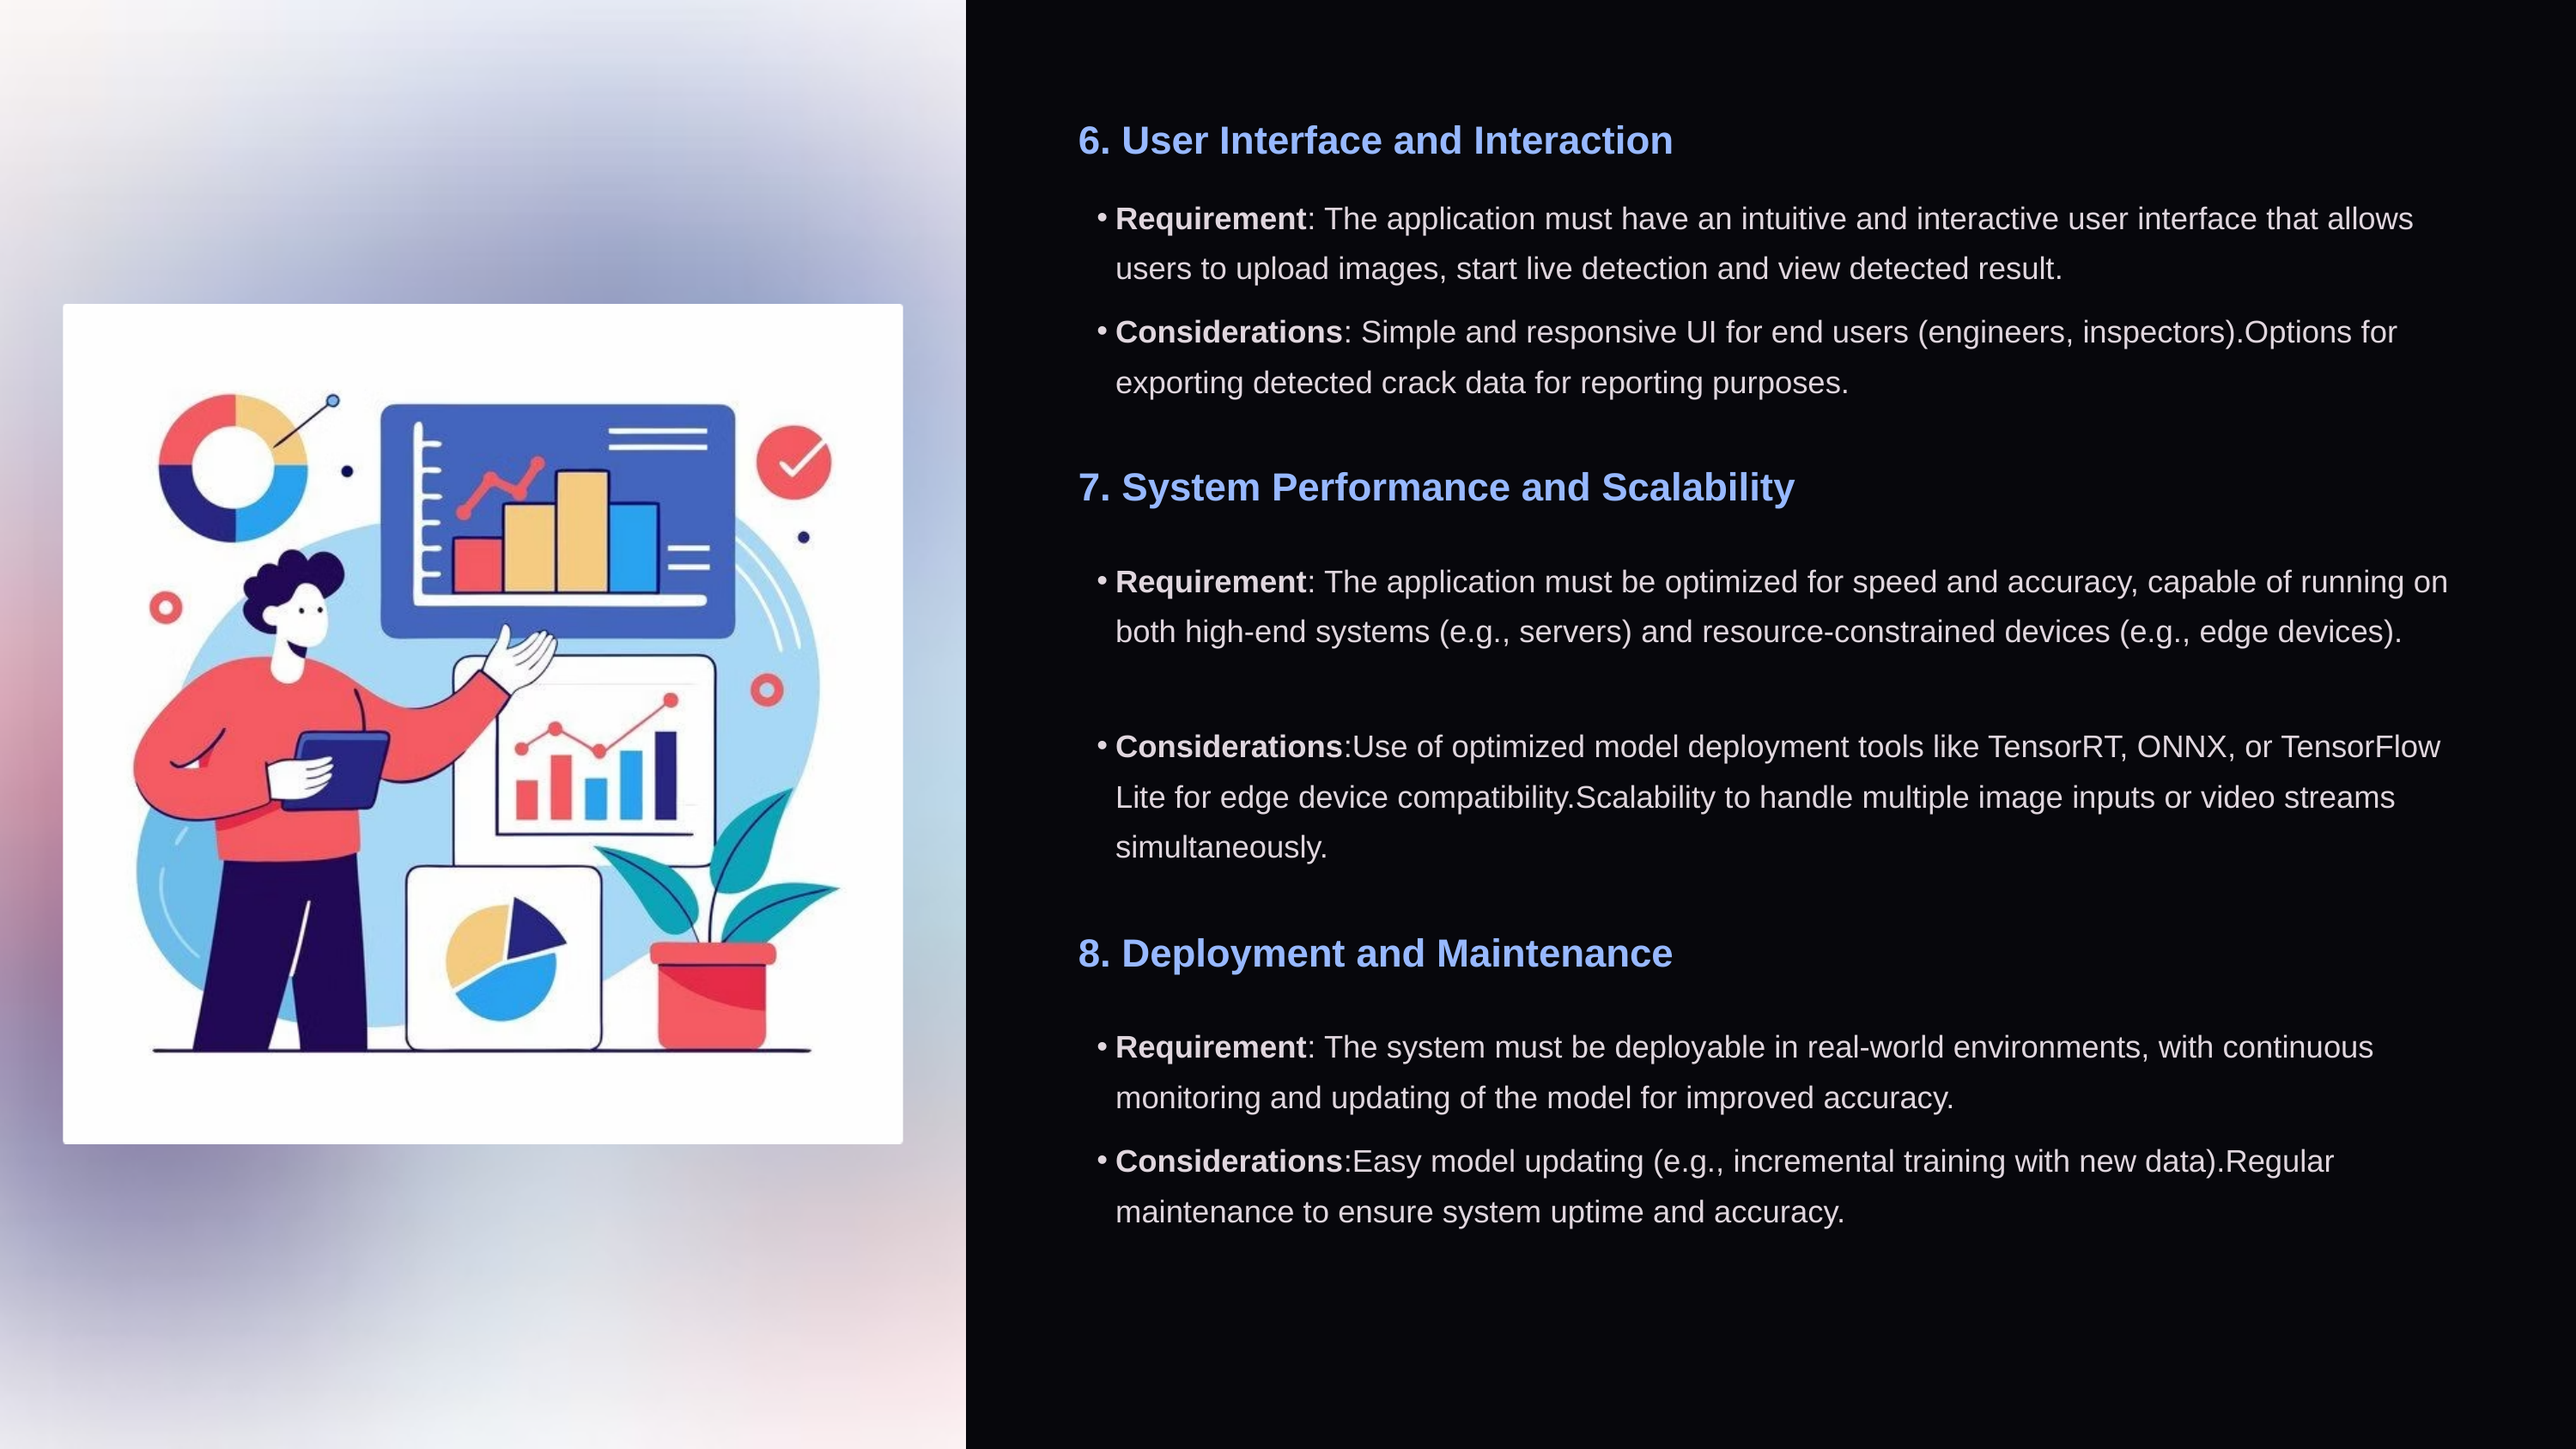

6. User Interface and Interaction
Requirement: The application must have an intuitive and interactive user interface that allows users to upload images, start live detection and view detected result.
Considerations: Simple and responsive UI for end users (engineers, inspectors).Options for exporting detected crack data for reporting purposes.

7. System Performance and Scalability
Requirement: The application must be optimized for speed and accuracy, capable of running on both high-end systems (e.g., servers) and resource-constrained devices (e.g., edge devices).
Considerations:Use of optimized model deployment tools like TensorRT, ONNX, or TensorFlow Lite for edge device compatibility.Scalability to handle multiple image inputs or video streams simultaneously.
8. Deployment and Maintenance
Requirement: The system must be deployable in real-world environments, with continuous monitoring and updating of the model for improved accuracy.
Considerations:Easy model updating (e.g., incremental training with new data).Regular maintenance to ensure system uptime and accuracy.